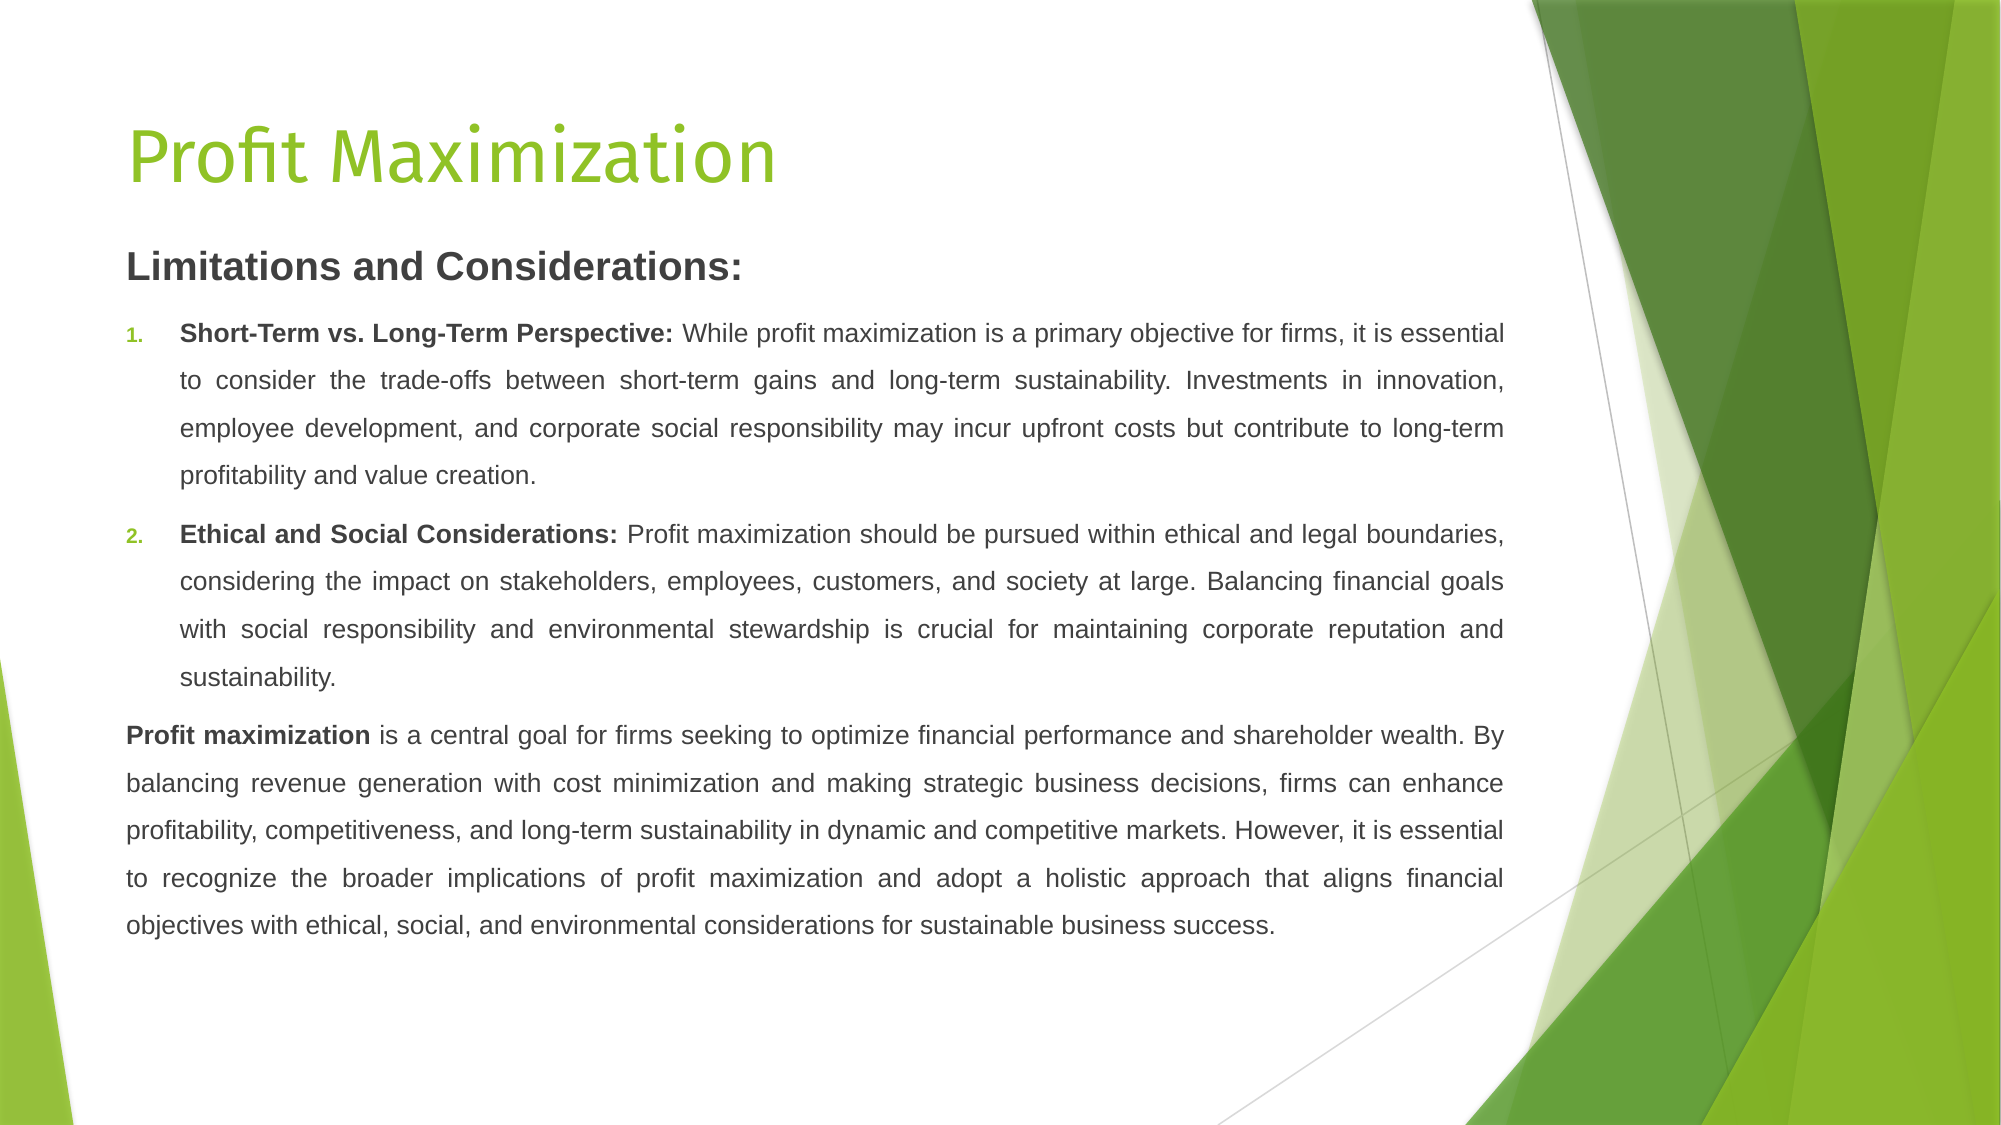

# Profit Maximization
Limitations and Considerations:
Short-Term vs. Long-Term Perspective: While profit maximization is a primary objective for firms, it is essential to consider the trade-offs between short-term gains and long-term sustainability. Investments in innovation, employee development, and corporate social responsibility may incur upfront costs but contribute to long-term profitability and value creation.
Ethical and Social Considerations: Profit maximization should be pursued within ethical and legal boundaries, considering the impact on stakeholders, employees, customers, and society at large. Balancing financial goals with social responsibility and environmental stewardship is crucial for maintaining corporate reputation and sustainability.
Profit maximization is a central goal for firms seeking to optimize financial performance and shareholder wealth. By balancing revenue generation with cost minimization and making strategic business decisions, firms can enhance profitability, competitiveness, and long-term sustainability in dynamic and competitive markets. However, it is essential to recognize the broader implications of profit maximization and adopt a holistic approach that aligns financial objectives with ethical, social, and environmental considerations for sustainable business success.